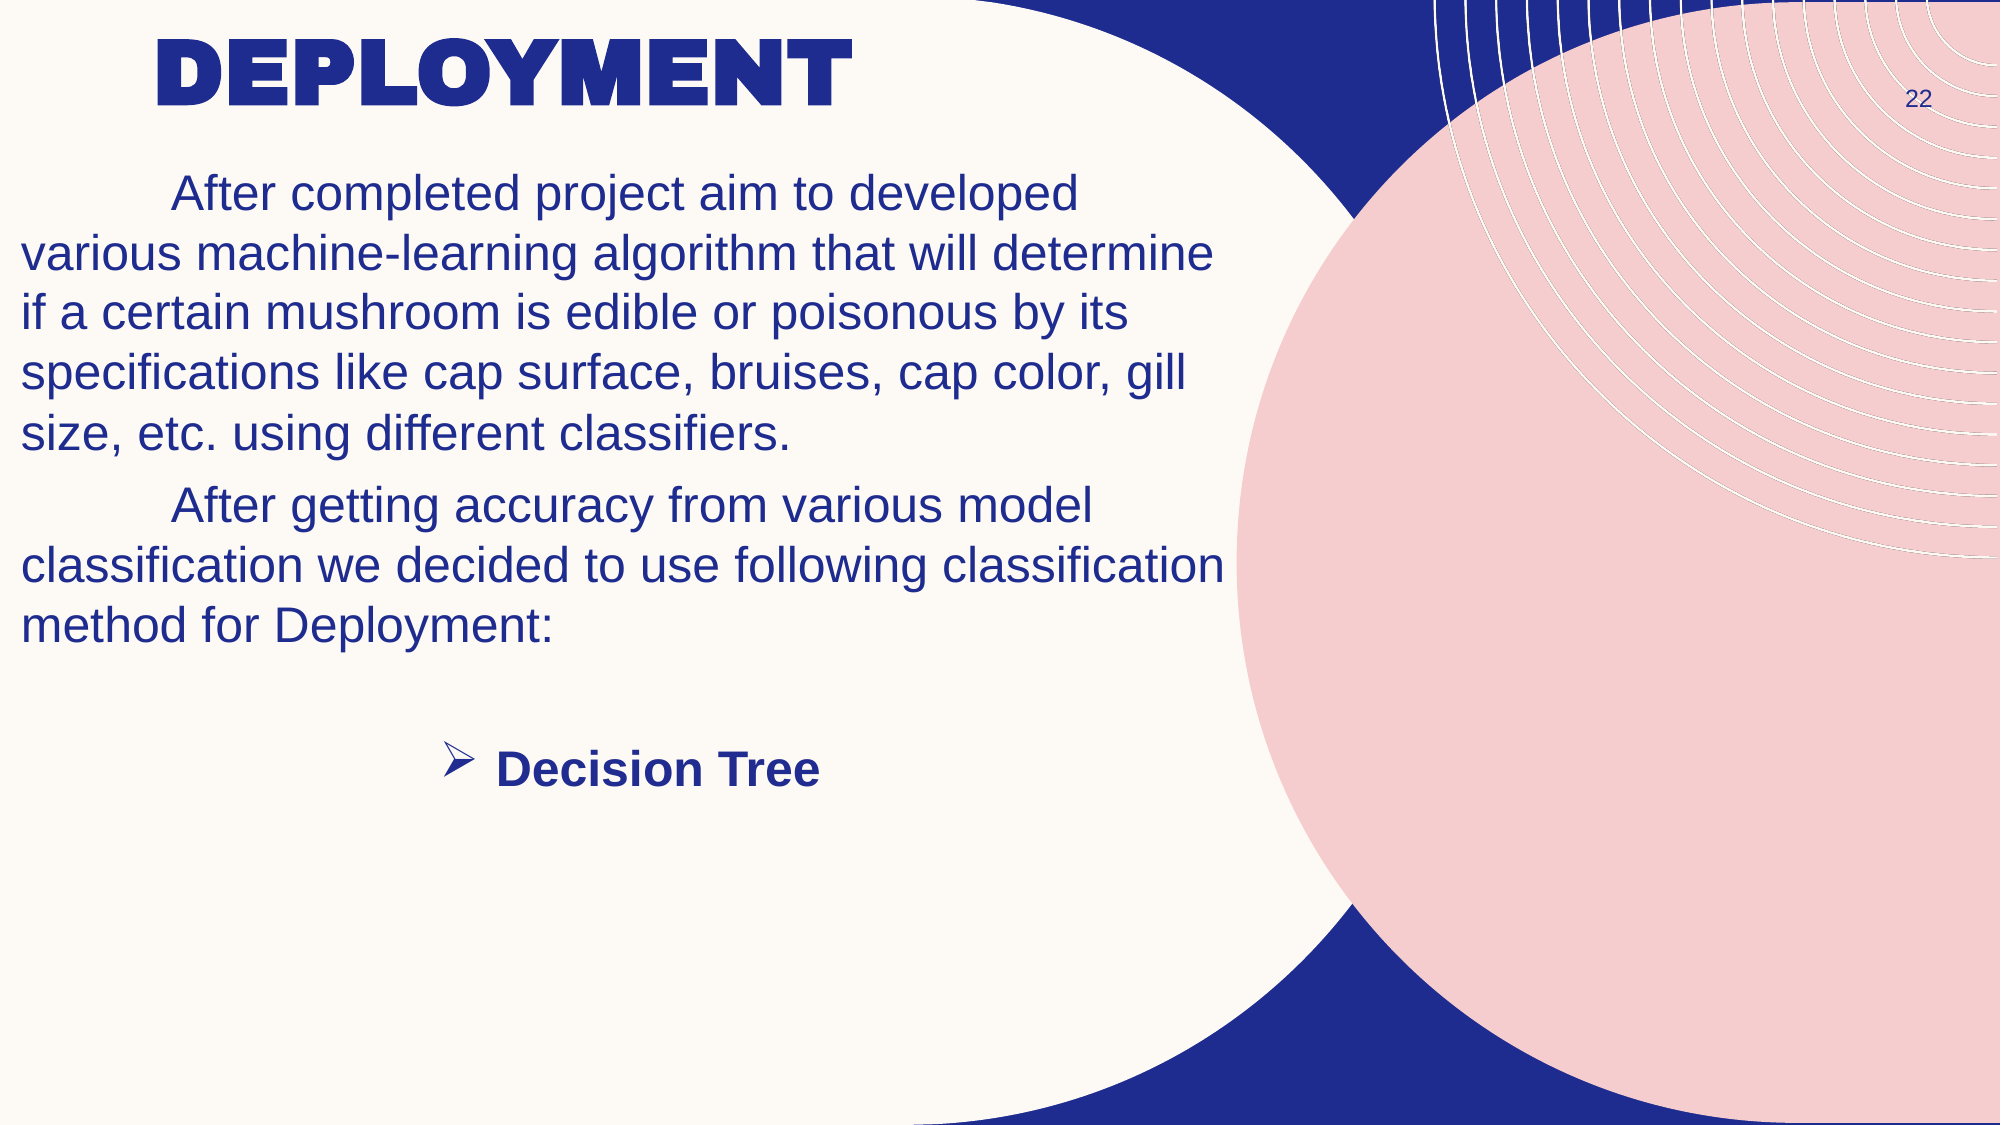

# Deployment
22
	After completed project aim to developed various machine-learning algorithm that will determine if a certain mushroom is edible or poisonous by its specifications like cap surface, bruises, cap color, gill size, etc. using different classifiers.
	After getting accuracy from various model classification we decided to use following classification method for Deployment:

Decision Tree